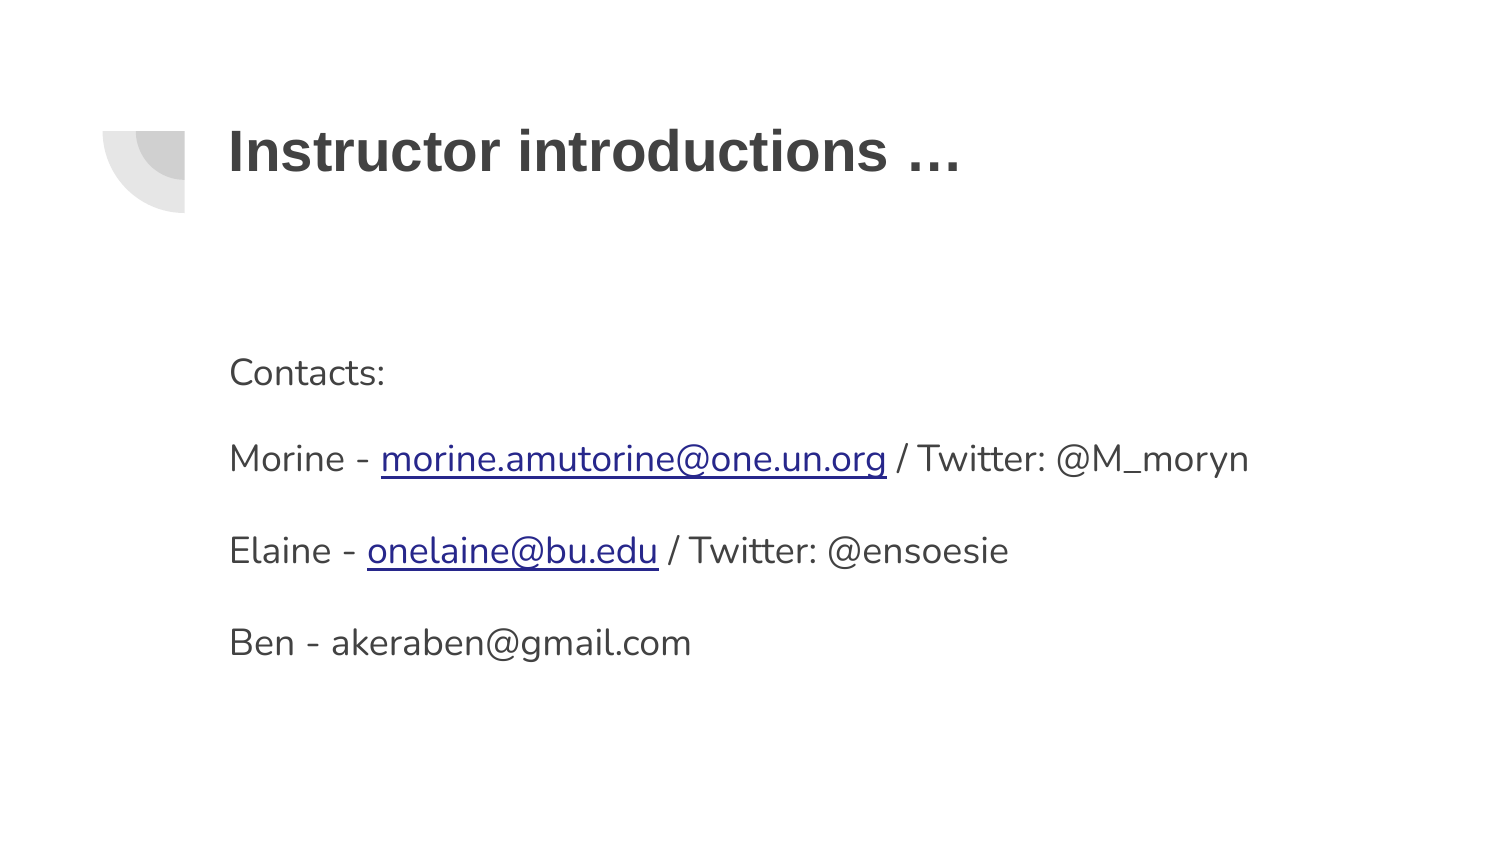

# Instructor introductions …
Contacts:
Morine - morine.amutorine@one.un.org / Twitter: @M_moryn
Elaine - onelaine@bu.edu / Twitter: @ensoesie
Ben - akeraben@gmail.com